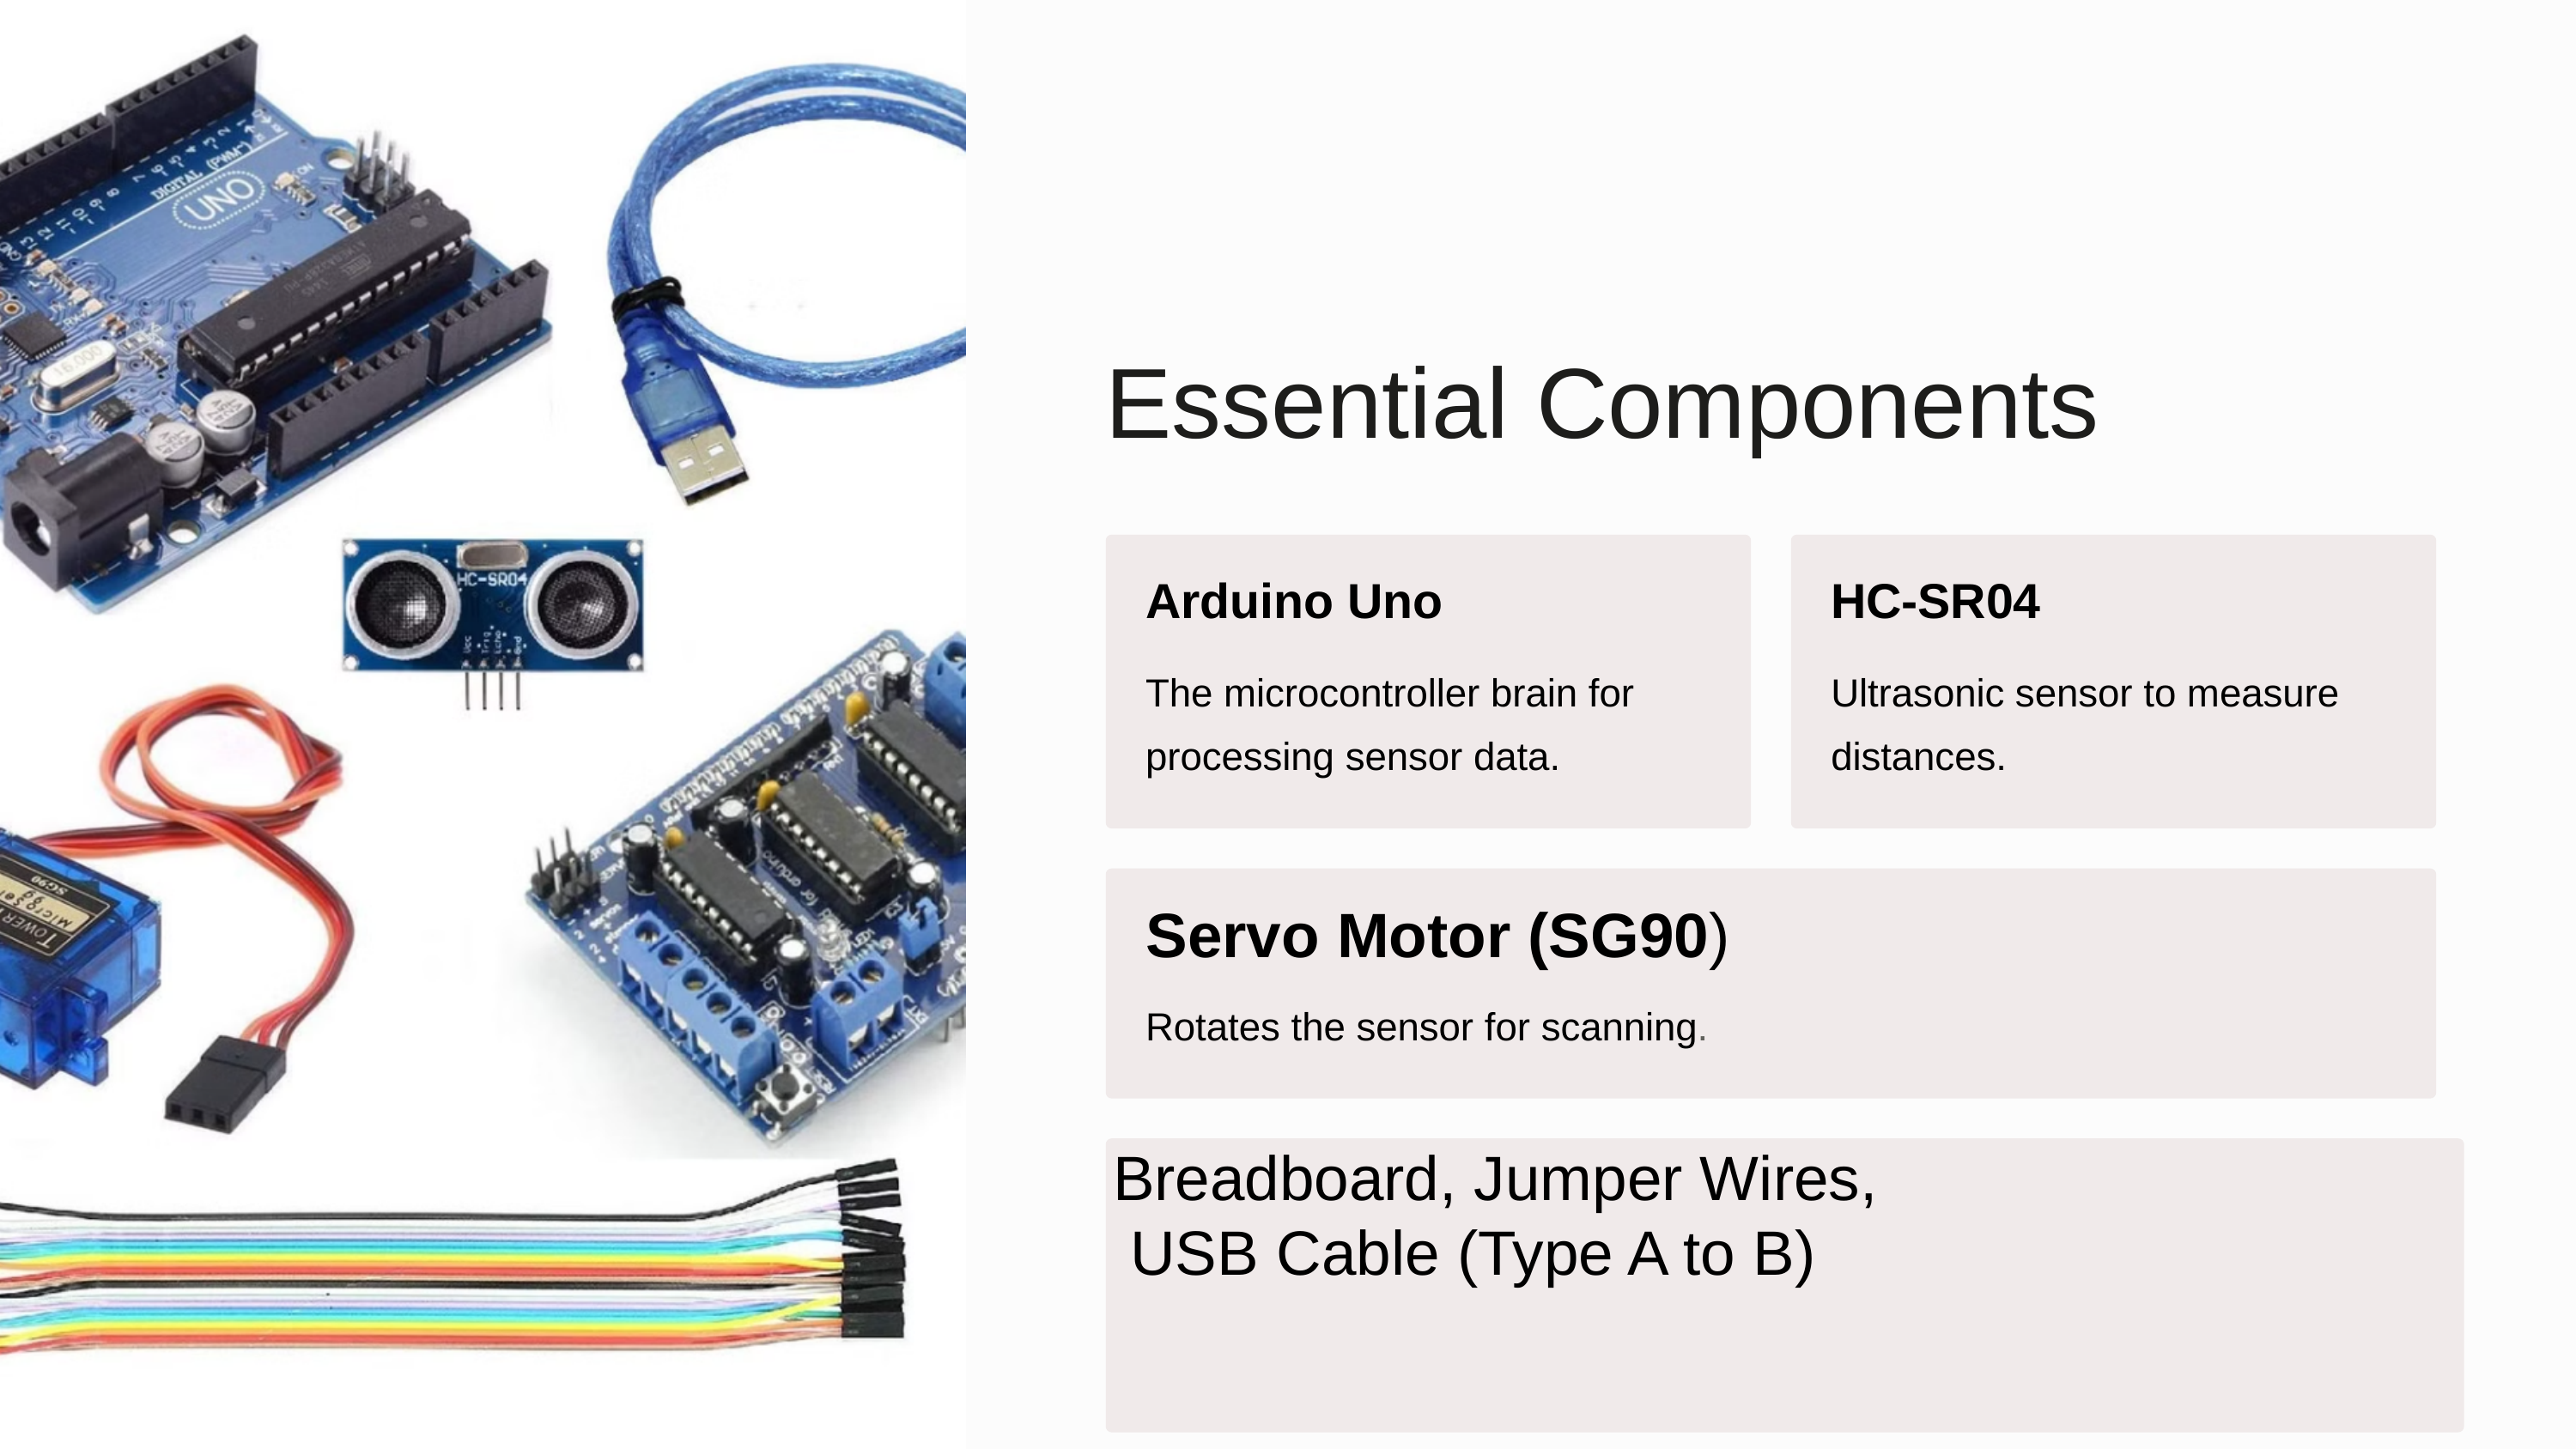

Essential Components

Arduino Uno

HC-SR04

The microcontroller brain for processing sensor data.

Ultrasonic sensor to measure distances.

Servo Motor (SG90)

Rotates the sensor for scanning.

Breadboard, Jumper Wires,
 USB Cable (Type A to B)